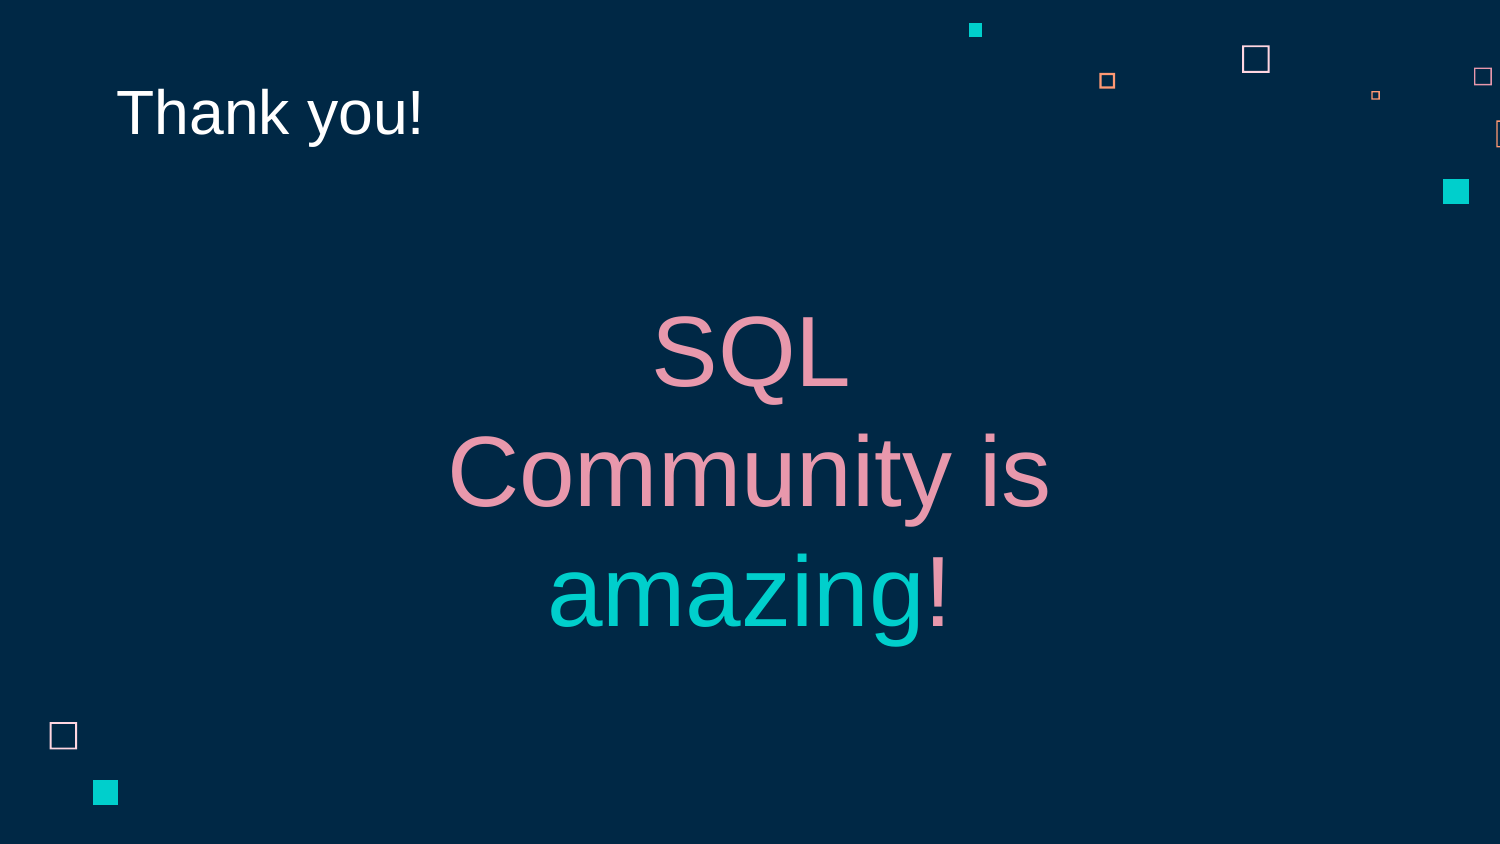

# Thank you!

SQL Community is amazing!